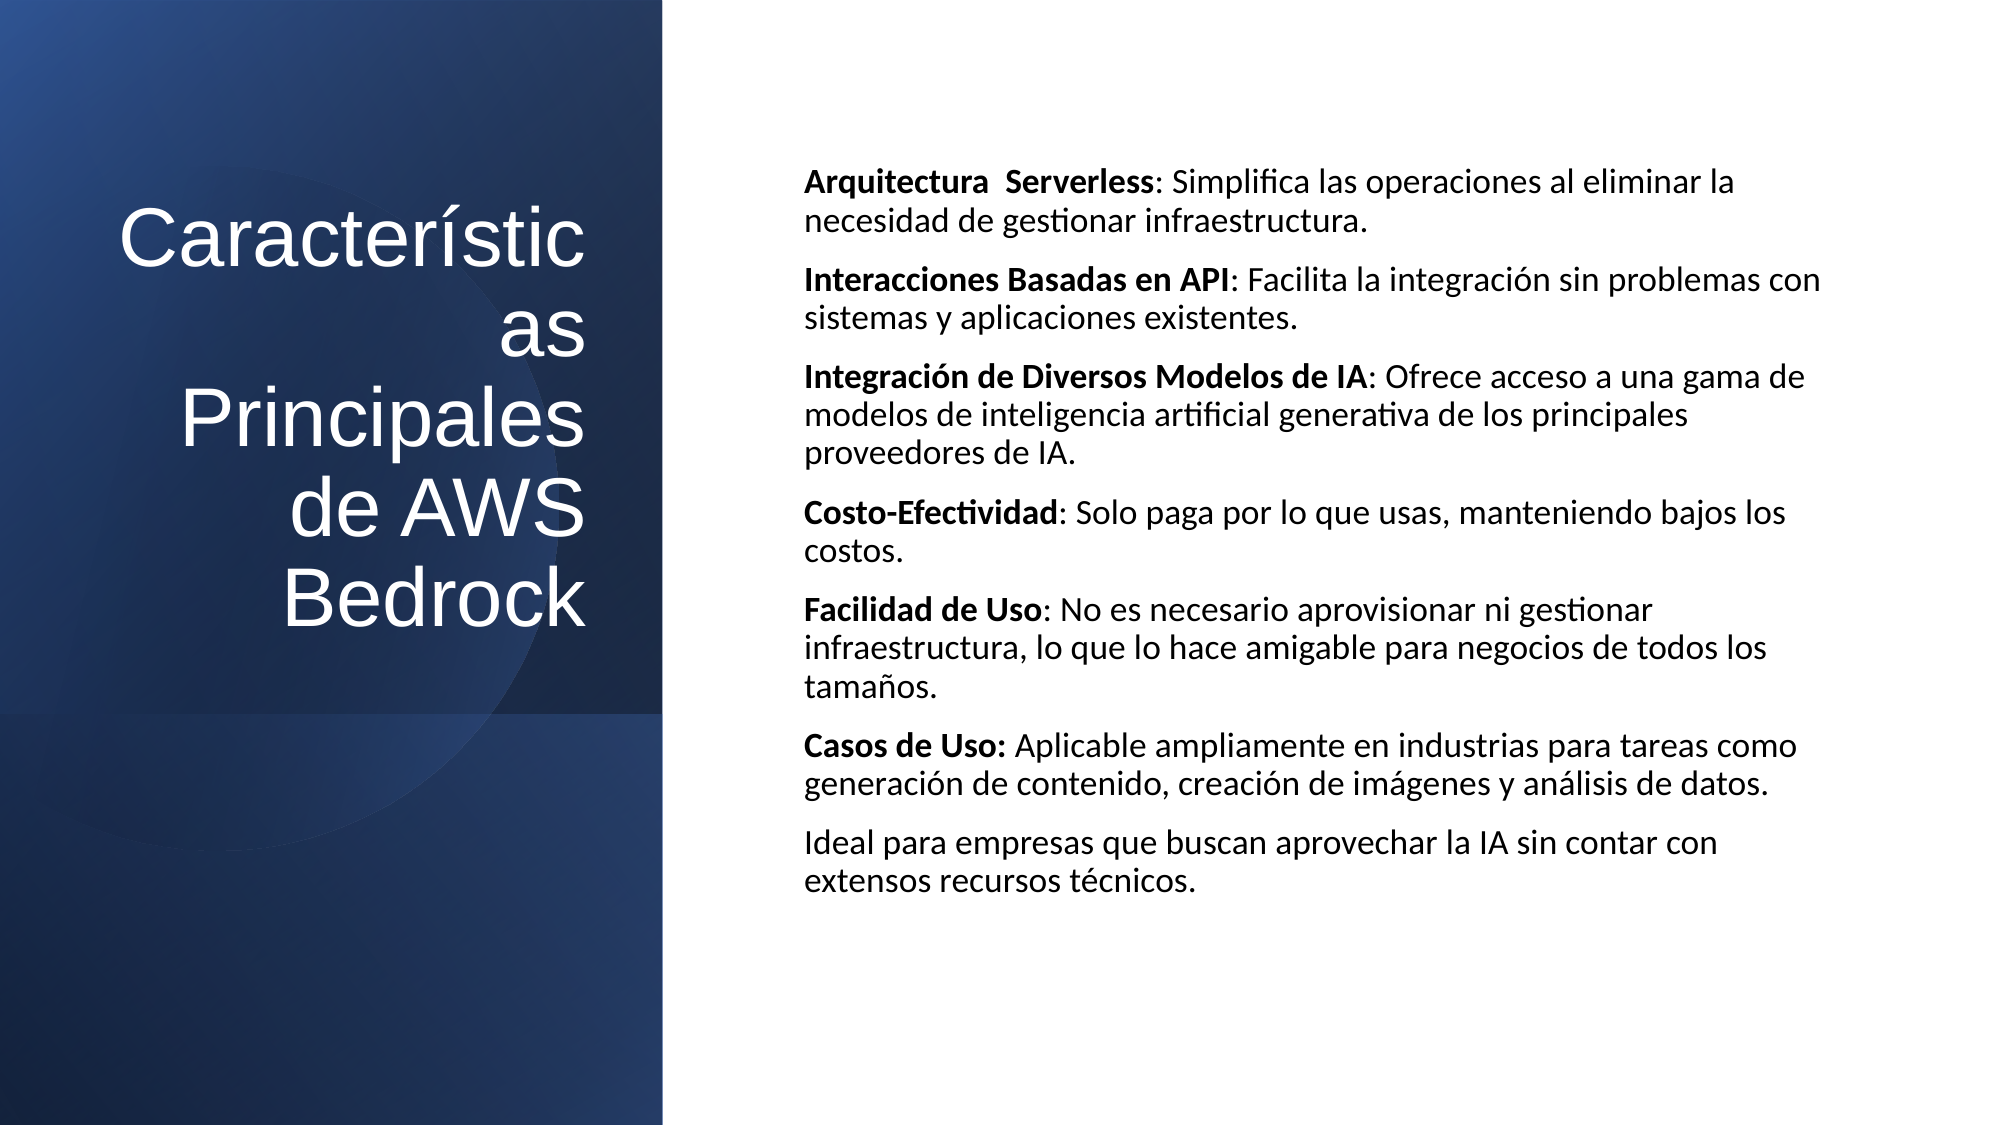

# Características Principales de AWS Bedrock
Arquitectura  Serverless: Simplifica las operaciones al eliminar la necesidad de gestionar infraestructura.
Interacciones Basadas en API: Facilita la integración sin problemas con sistemas y aplicaciones existentes.
Integración de Diversos Modelos de IA: Ofrece acceso a una gama de modelos de inteligencia artificial generativa de los principales proveedores de IA.
Costo-Efectividad: Solo paga por lo que usas, manteniendo bajos los costos.
Facilidad de Uso: No es necesario aprovisionar ni gestionar infraestructura, lo que lo hace amigable para negocios de todos los tamaños.
Casos de Uso: Aplicable ampliamente en industrias para tareas como generación de contenido, creación de imágenes y análisis de datos.
Ideal para empresas que buscan aprovechar la IA sin contar con extensos recursos técnicos.